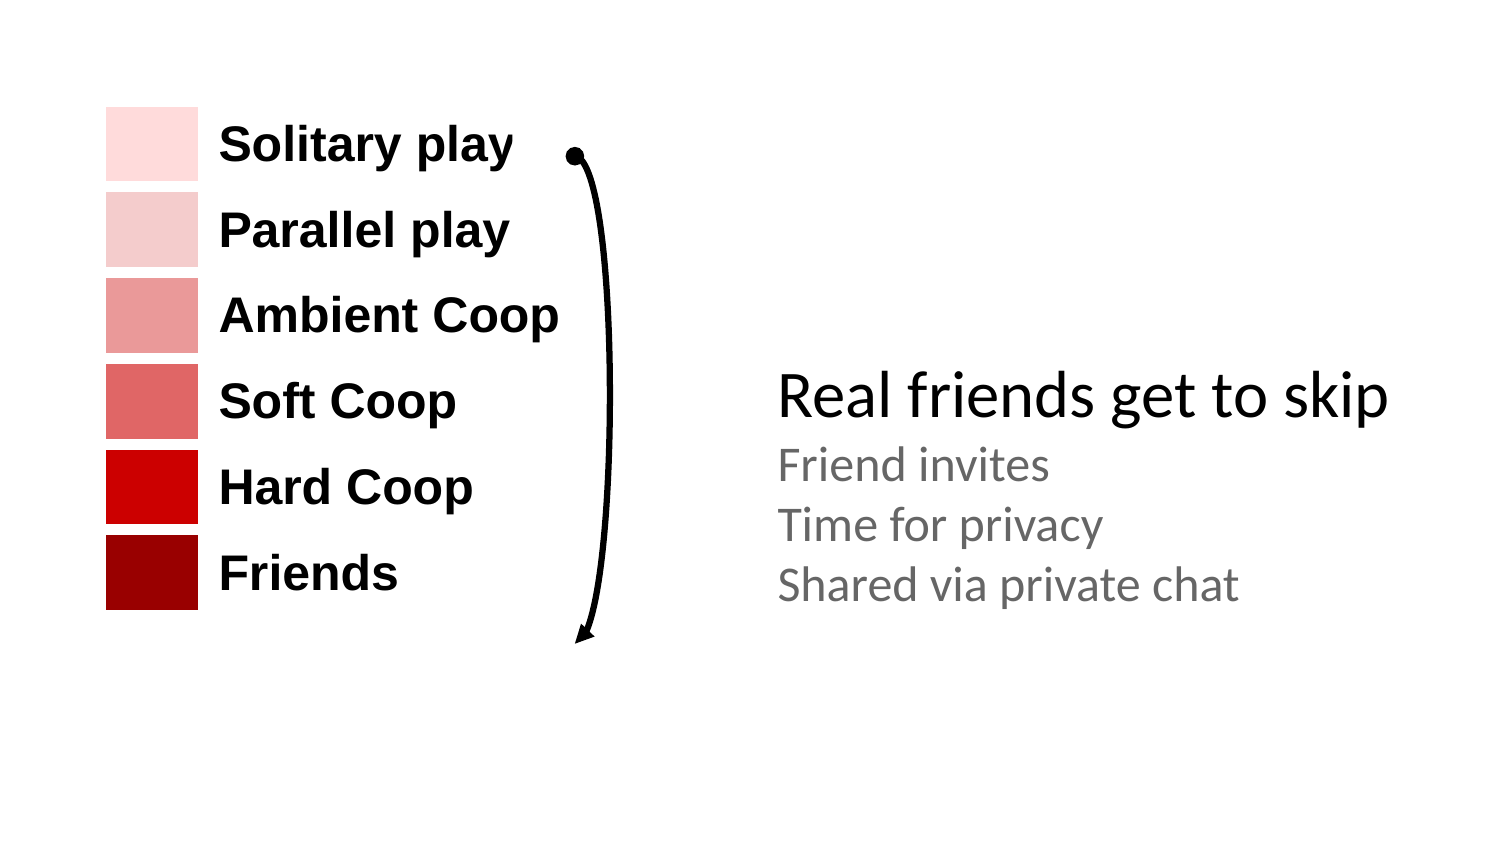

|  | Solitary play |
| --- | --- |
|  | Parallel play |
|  | Ambient Coop |
|  | Soft Coop |
|  | Hard Coop |
|  | Friends |

Real friends get to skip
Friend invites
Time for privacy
Shared via private chat